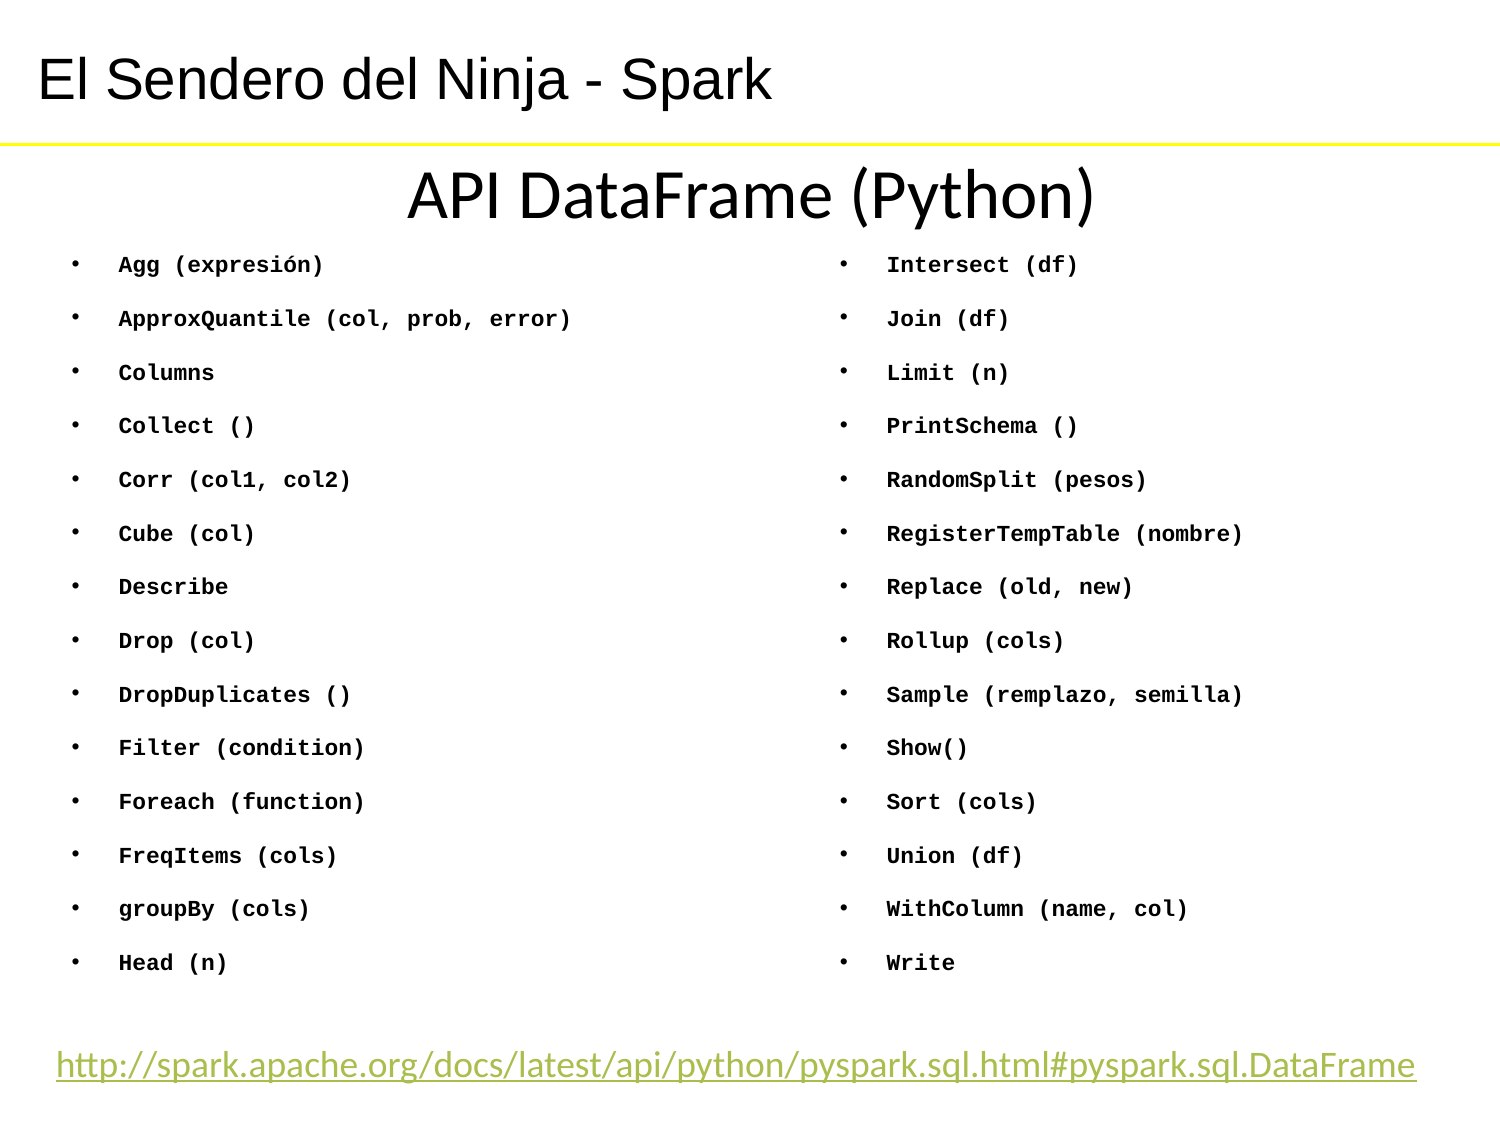

API DataFrame (Python)
Agg (expresión)
ApproxQuantile (col, prob, error)
Columns
Collect ()
Corr (col1, col2)
Cube (col)
Describe
Drop (col)
DropDuplicates ()
Filter (condition)
Foreach (function)
FreqItems (cols)
groupBy (cols)
Head (n)
Intersect (df)
Join (df)
Limit (n)
PrintSchema ()
RandomSplit (pesos)
RegisterTempTable (nombre)
Replace (old, new)
Rollup (cols)
Sample (remplazo, semilla)
Show()
Sort (cols)
Union (df)
WithColumn (name, col)
Write
http://spark.apache.org/docs/latest/api/python/pyspark.sql.html#pyspark.sql.DataFrame